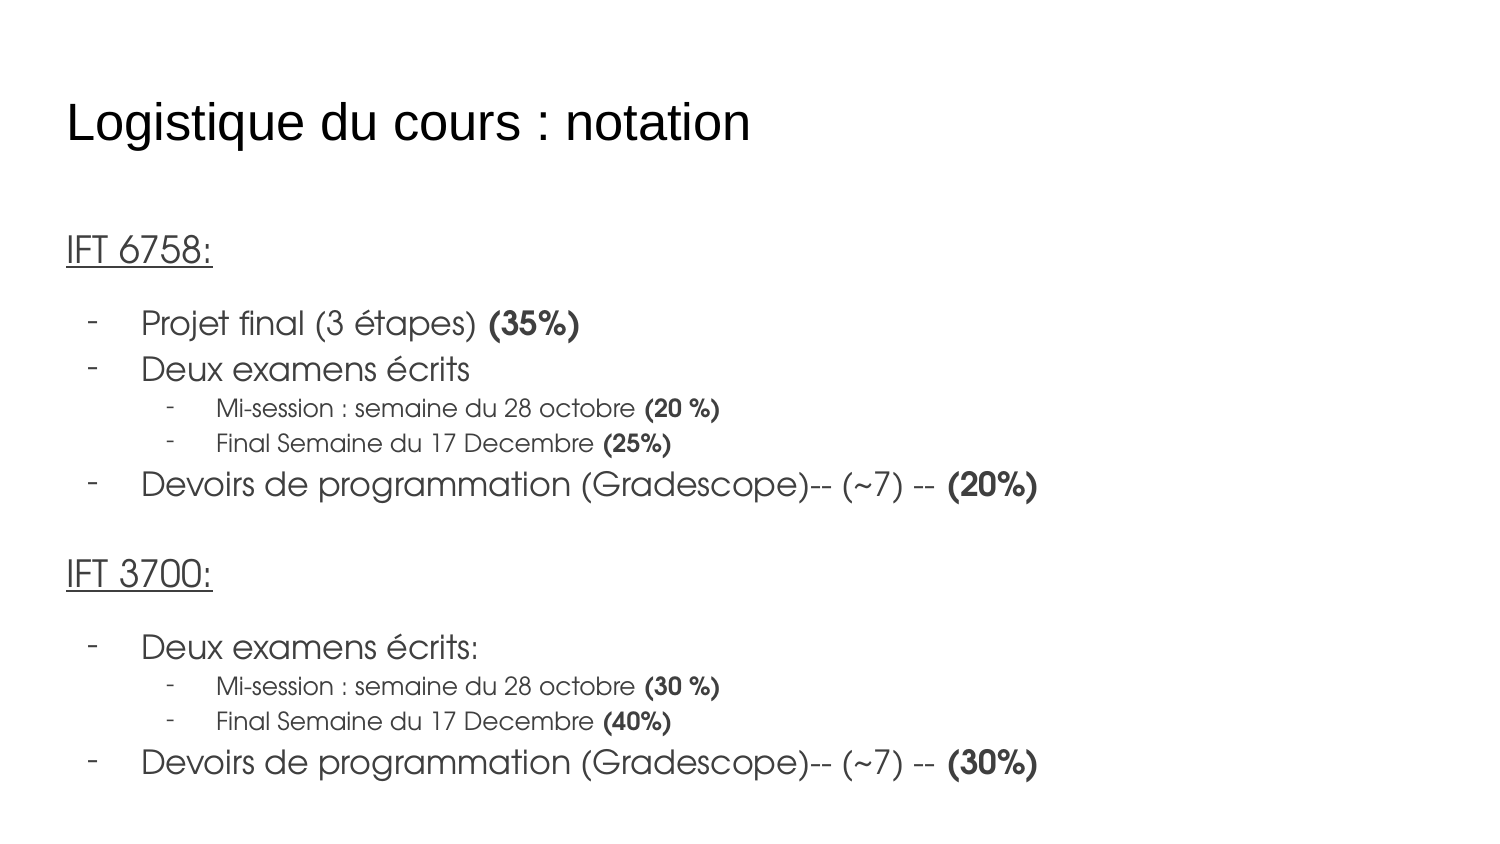

# Logistique du cours : notation
IFT 6758:
Projet final (3 étapes) (35%)
Deux examens écrits
Mi-session : semaine du 28 octobre (20 %)
Final Semaine du 17 Decembre (25%)
Devoirs de programmation (Gradescope)-- (~7) -- (20%)
IFT 3700:
Deux examens écrits:
Mi-session : semaine du 28 octobre (30 %)
Final Semaine du 17 Decembre (40%)
Devoirs de programmation (Gradescope)-- (~7) -- (30%)